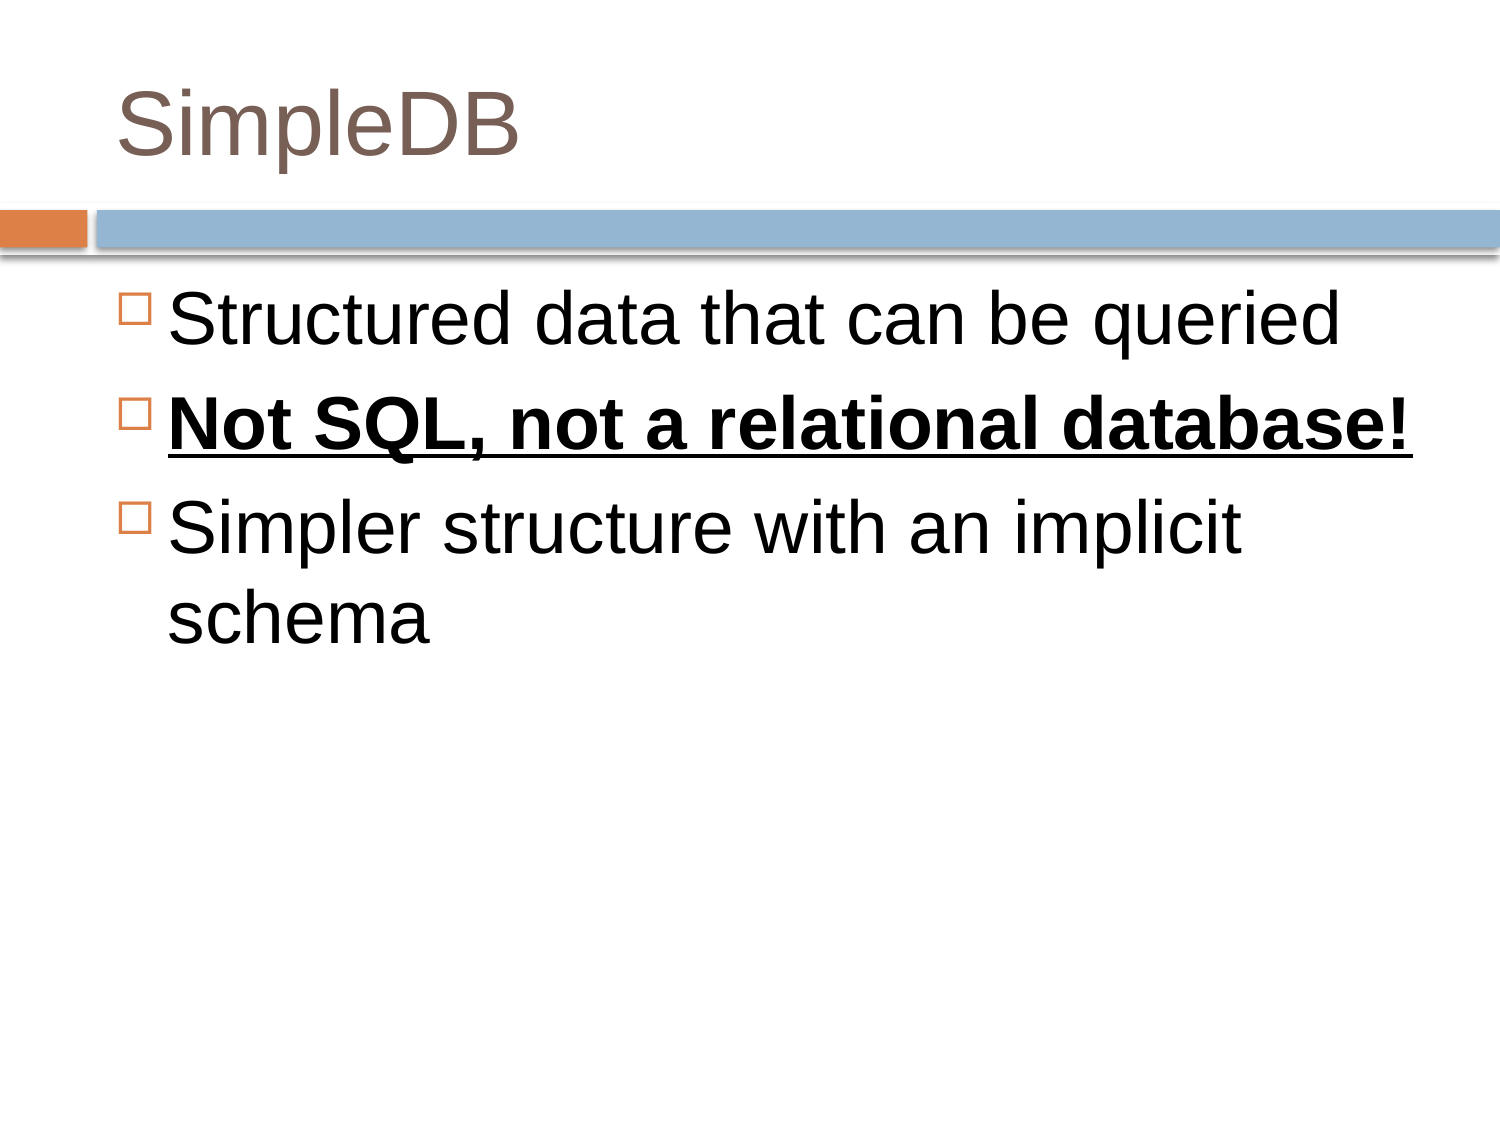

# SimpleDB
Structured data that can be queried
Not SQL, not a relational database!
Simpler structure with an implicit schema